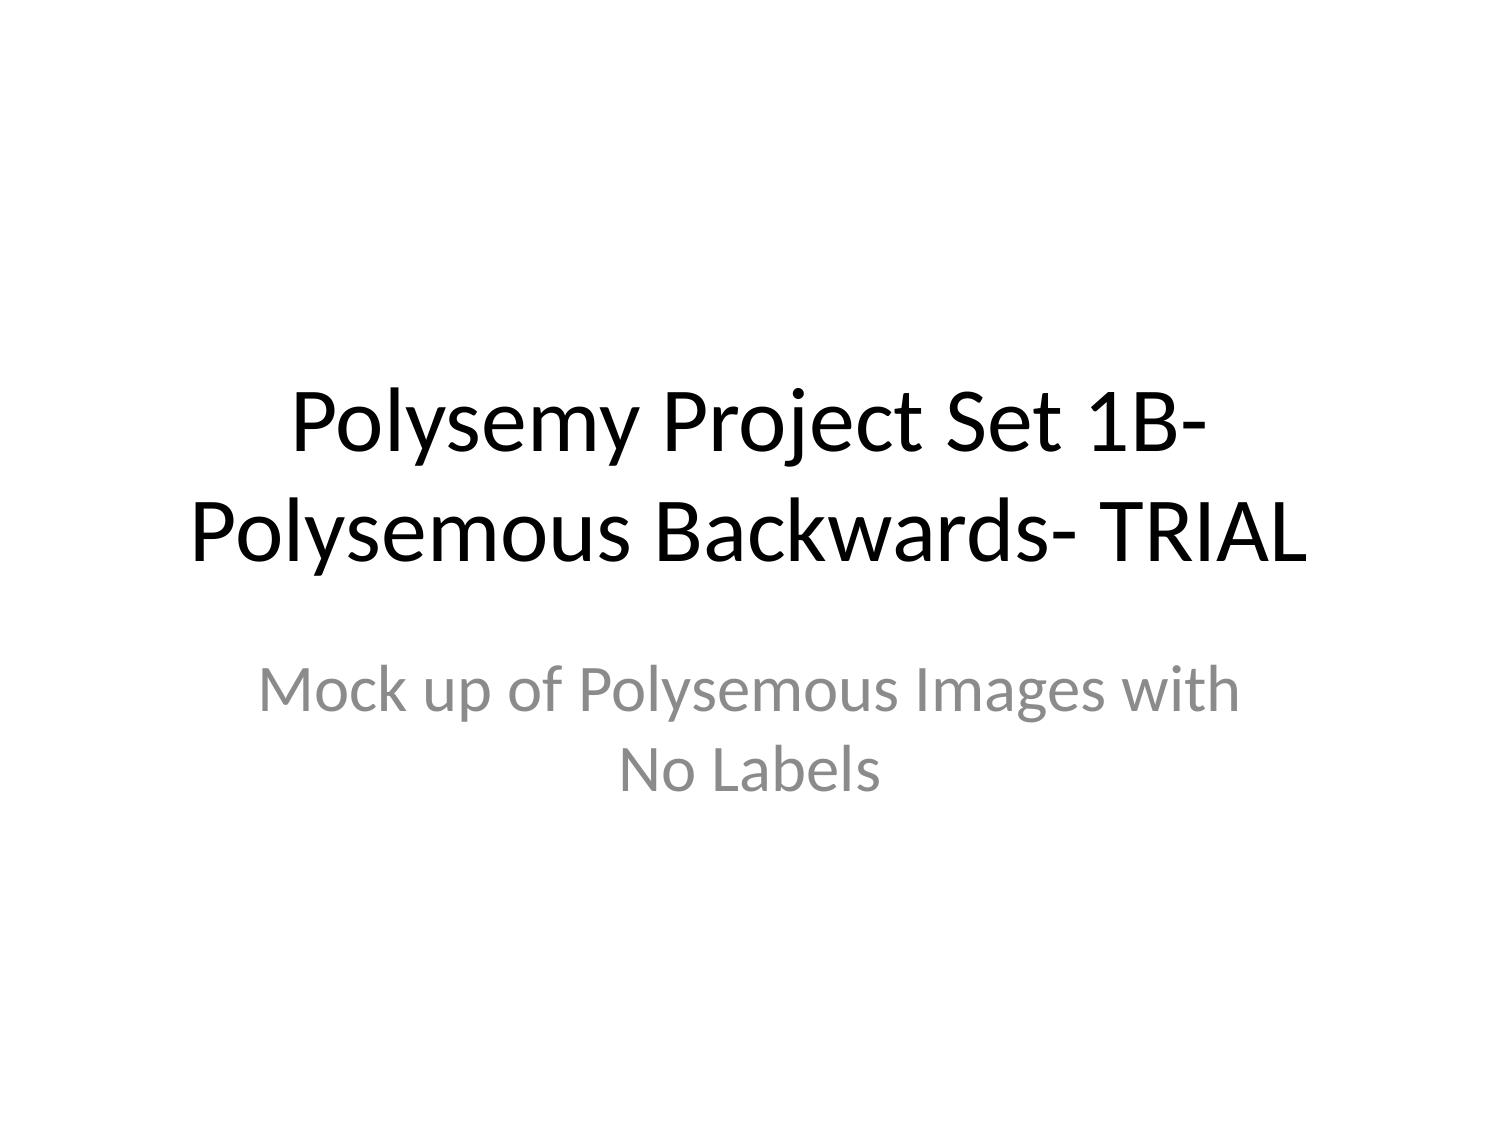

# Polysemy Project Set 1B-Polysemous Backwards- TRIAL
Mock up of Polysemous Images with No Labels